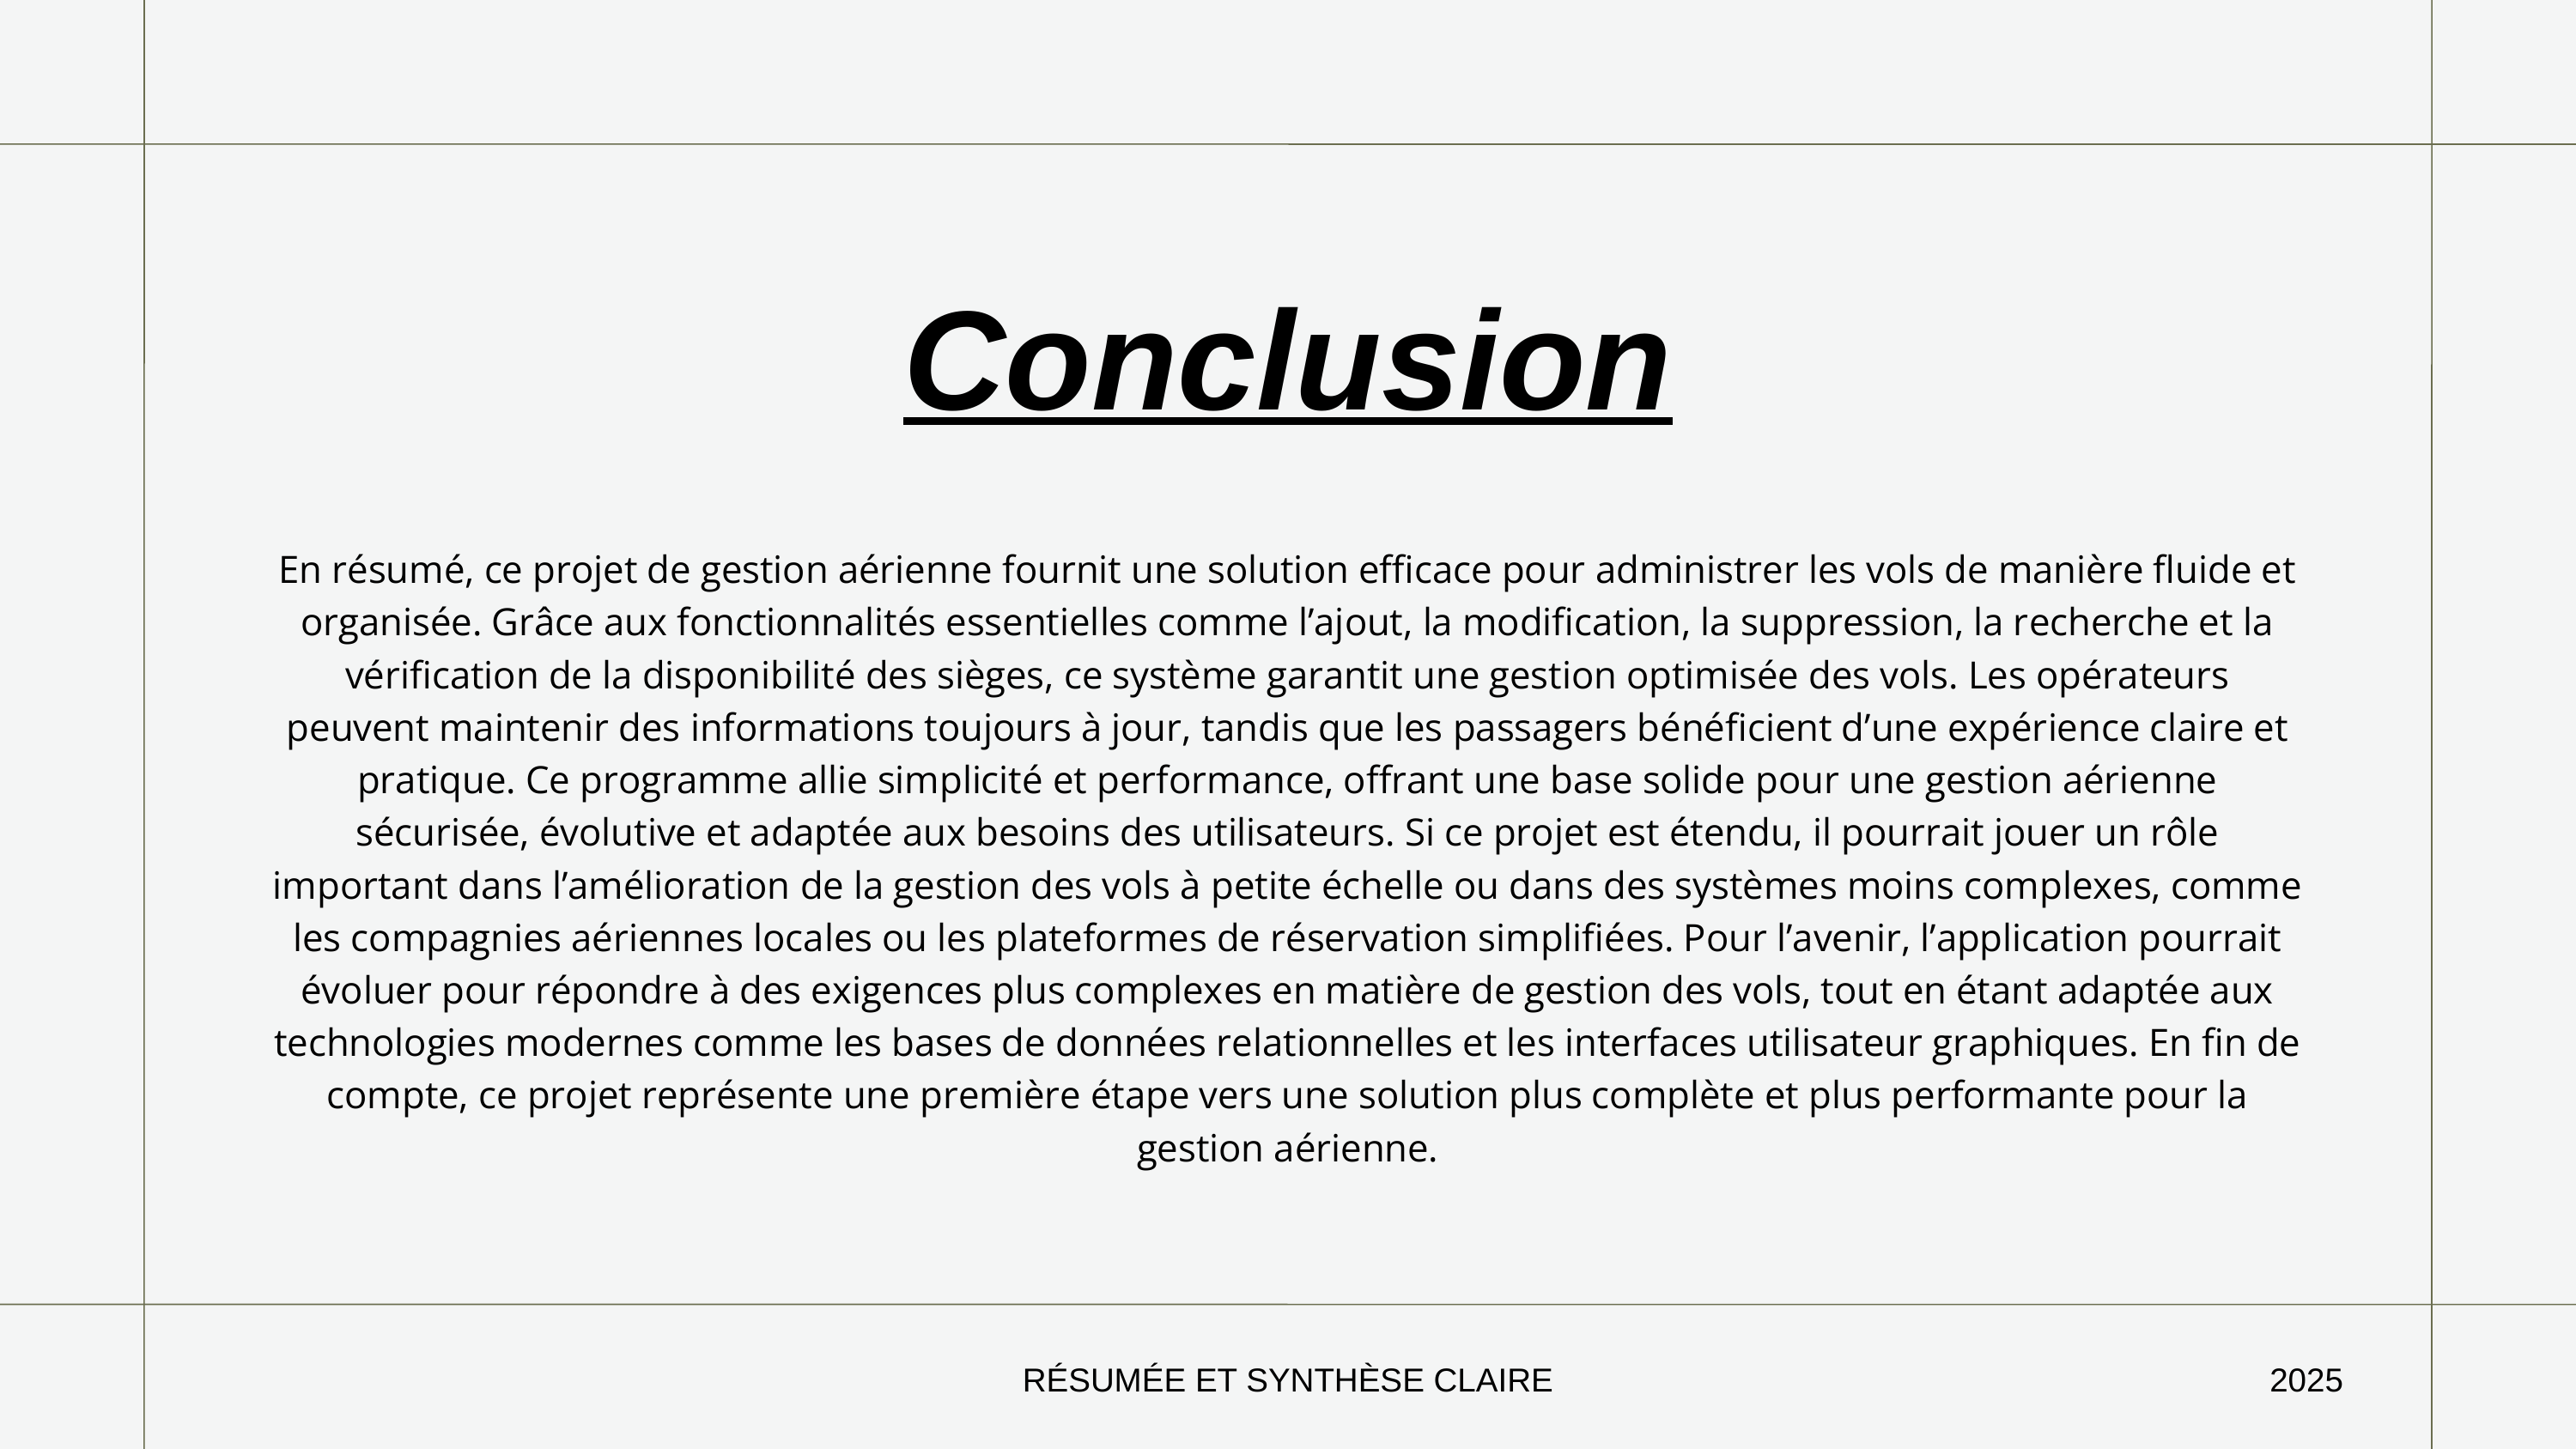

Conclusion
En résumé, ce projet de gestion aérienne fournit une solution efficace pour administrer les vols de manière fluide et organisée. Grâce aux fonctionnalités essentielles comme l’ajout, la modification, la suppression, la recherche et la vérification de la disponibilité des sièges, ce système garantit une gestion optimisée des vols. Les opérateurs peuvent maintenir des informations toujours à jour, tandis que les passagers bénéficient d’une expérience claire et pratique. Ce programme allie simplicité et performance, offrant une base solide pour une gestion aérienne sécurisée, évolutive et adaptée aux besoins des utilisateurs. Si ce projet est étendu, il pourrait jouer un rôle important dans l’amélioration de la gestion des vols à petite échelle ou dans des systèmes moins complexes, comme les compagnies aériennes locales ou les plateformes de réservation simplifiées. Pour l’avenir, l’application pourrait évoluer pour répondre à des exigences plus complexes en matière de gestion des vols, tout en étant adaptée aux technologies modernes comme les bases de données relationnelles et les interfaces utilisateur graphiques. En fin de compte, ce projet représente une première étape vers une solution plus complète et plus performante pour la gestion aérienne.

RÉSUMÉE ET SYNTHÈSE CLAIRE
2025